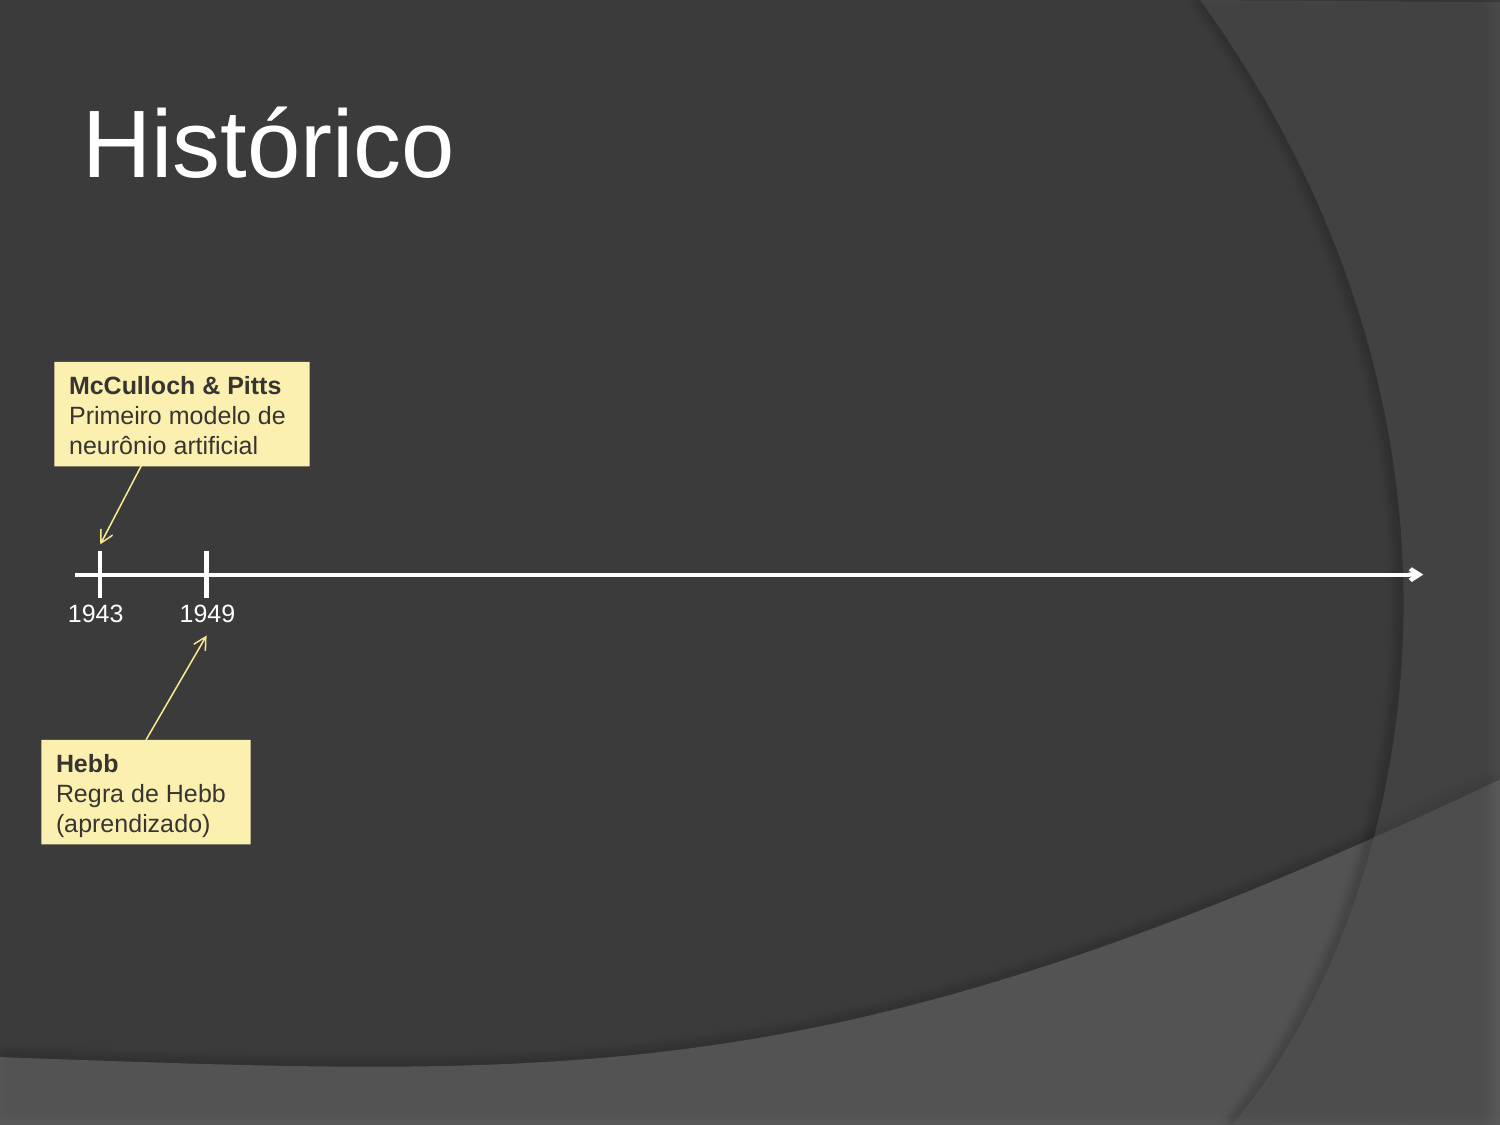

# Histórico
McCulloch & Pitts
Primeiro modelo de neurônio artificial
1943        1949
Hebb
Regra de Hebb
(aprendizado)